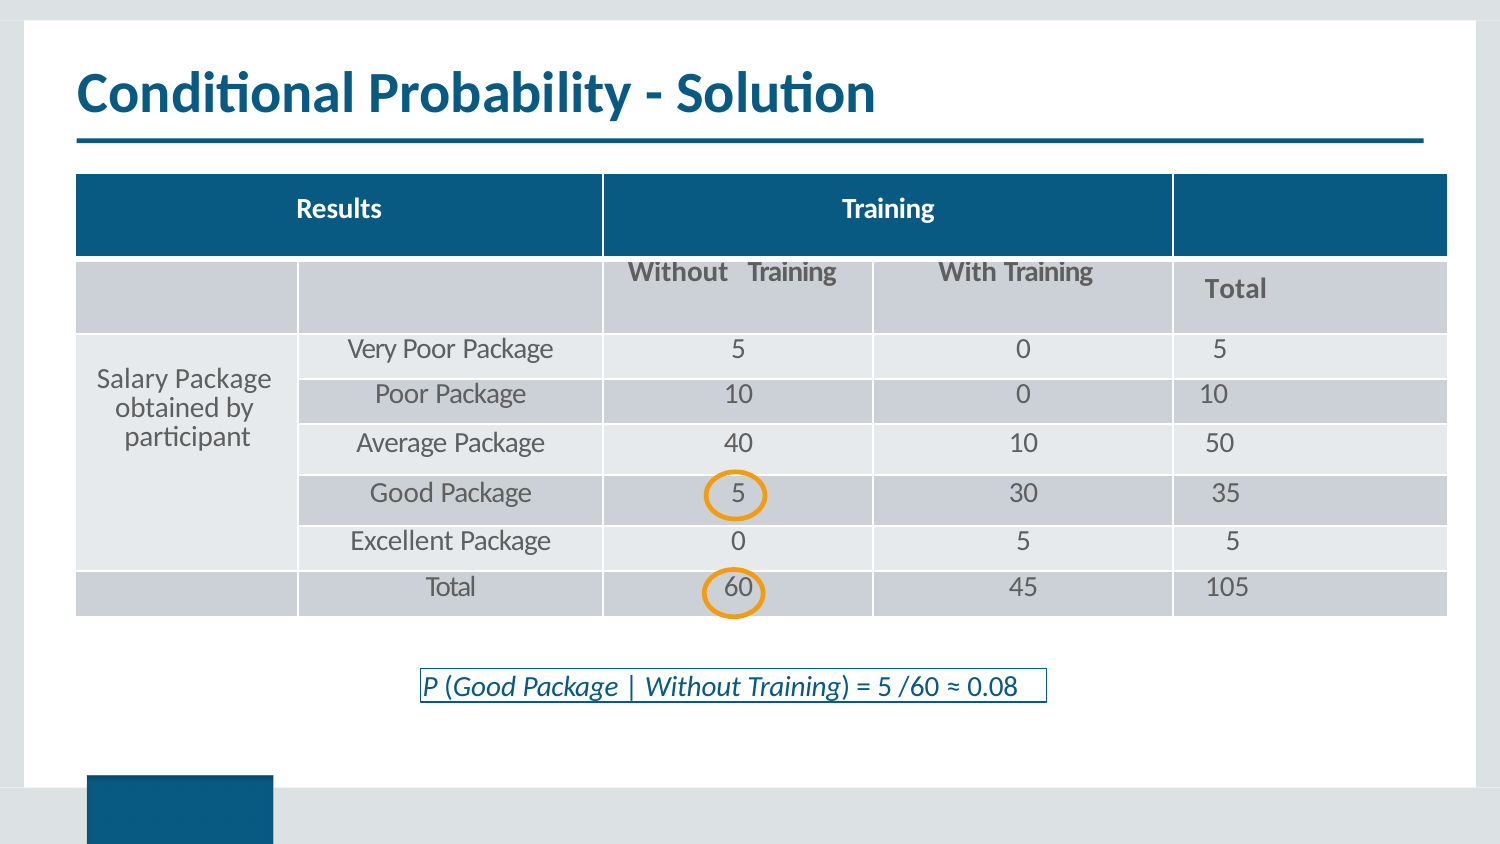

# Conditional Probability - Solution

| Results |  | Training |  |  |
| --- | --- | --- | --- | --- |
|  |  | Without Training | With Training | Total |
| Salary Package obtained by participant | Very Poor Package | 5 | 0 | 5 |
|  | Poor Package | 10 | 0 | 10 |
|  | Average Package | 40 | 10 | 50 |
|  | Good Package | 5 | 30 | 35 |
|  | Excellent Package | 0 | 5 | 5 |
|  | Total | 60 | 45 | 105 |

P (Good Package | Without Training) = 5 /60 ≈ 0.08